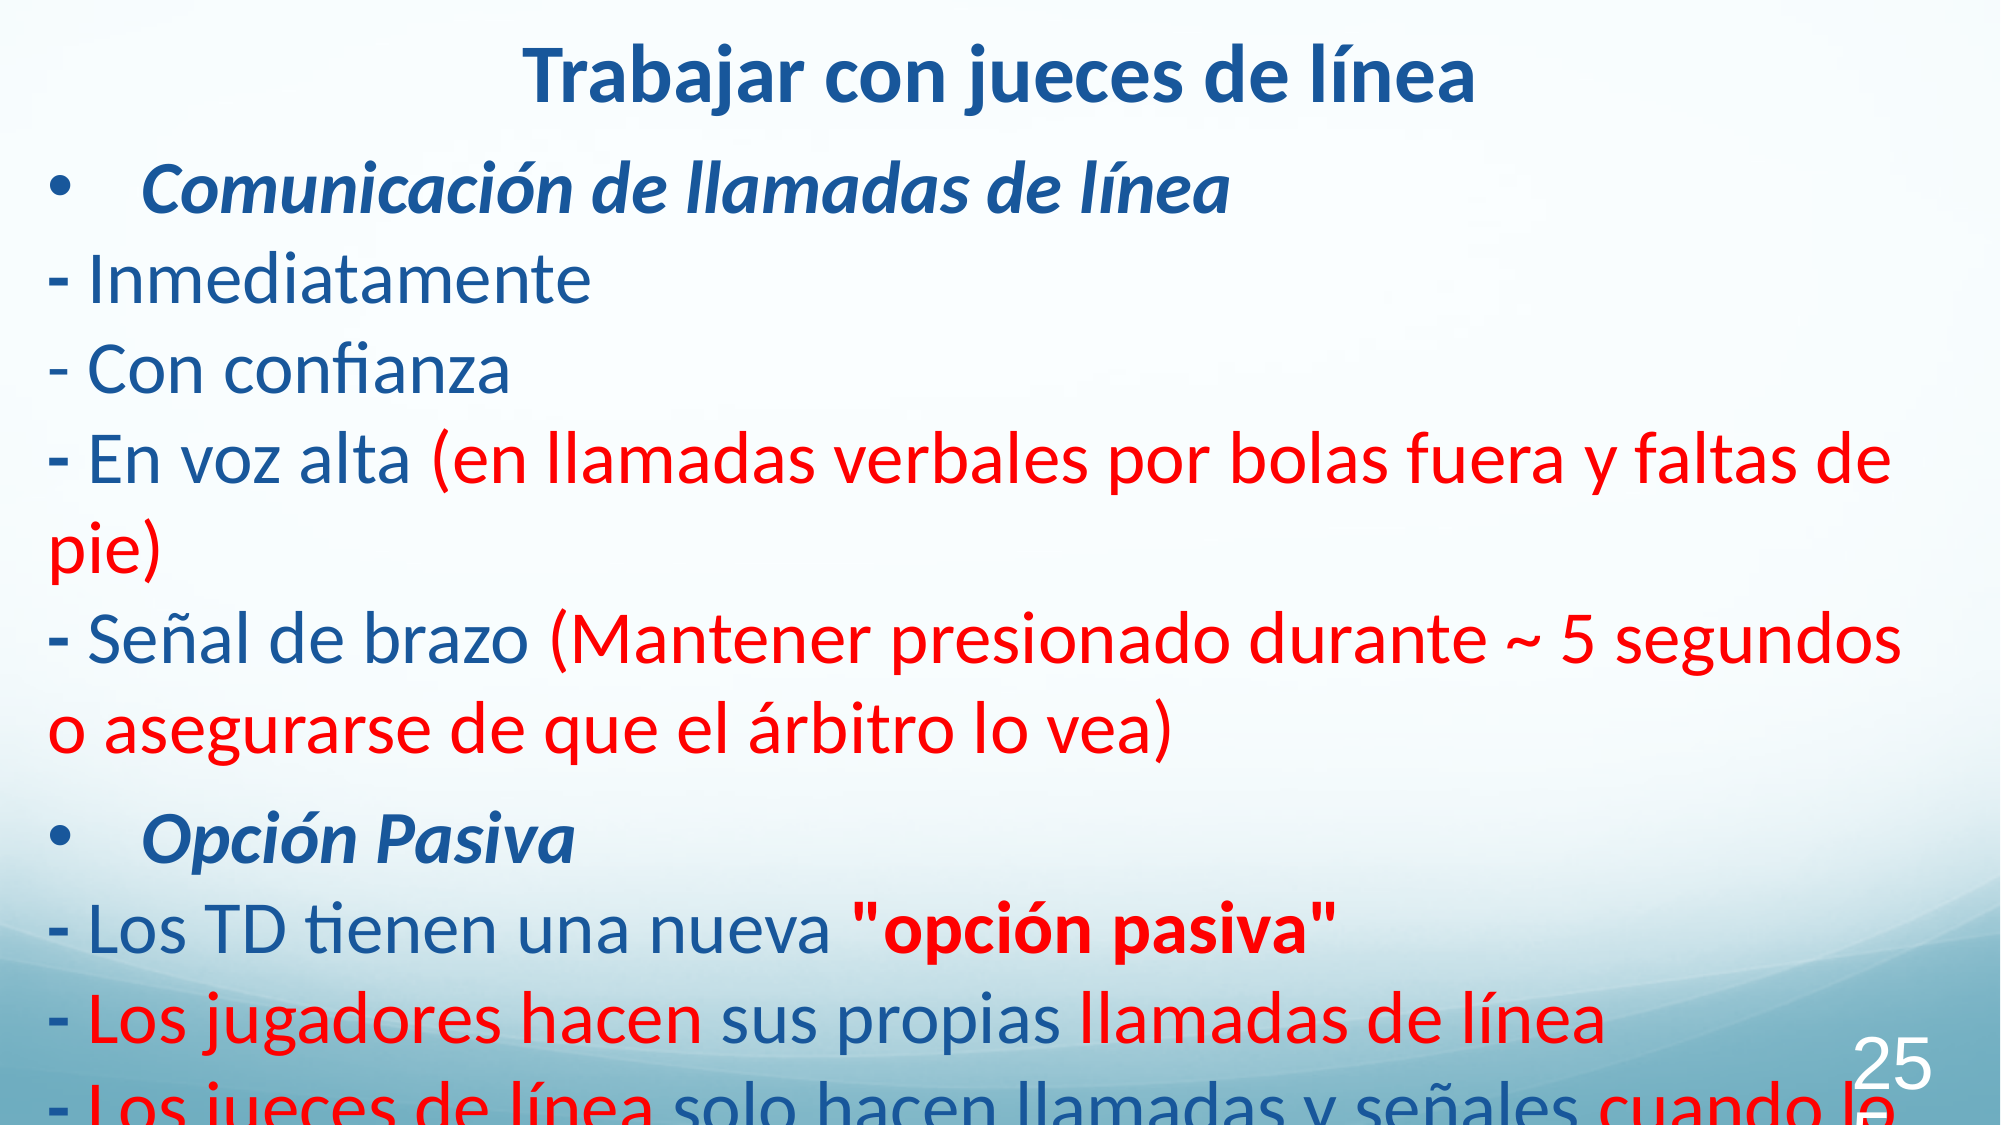

Trabajar con jueces de línea

Comunicación de llamadas de línea
- Inmediatamente
- Con confianza
- En voz alta (en llamadas verbales por bolas fuera y faltas de pie)
- Señal de brazo (Mantener presionado durante ~ 5 segundos o asegurarse de que el árbitro lo vea)

Opción Pasiva
- Los TD tienen una nueva "opción pasiva"
- Los jugadores hacen sus propias llamadas de línea
- Los jueces de línea solo hacen llamadas y señales cuando lo solicita el árbitro después de una apelación de un jugador.
255